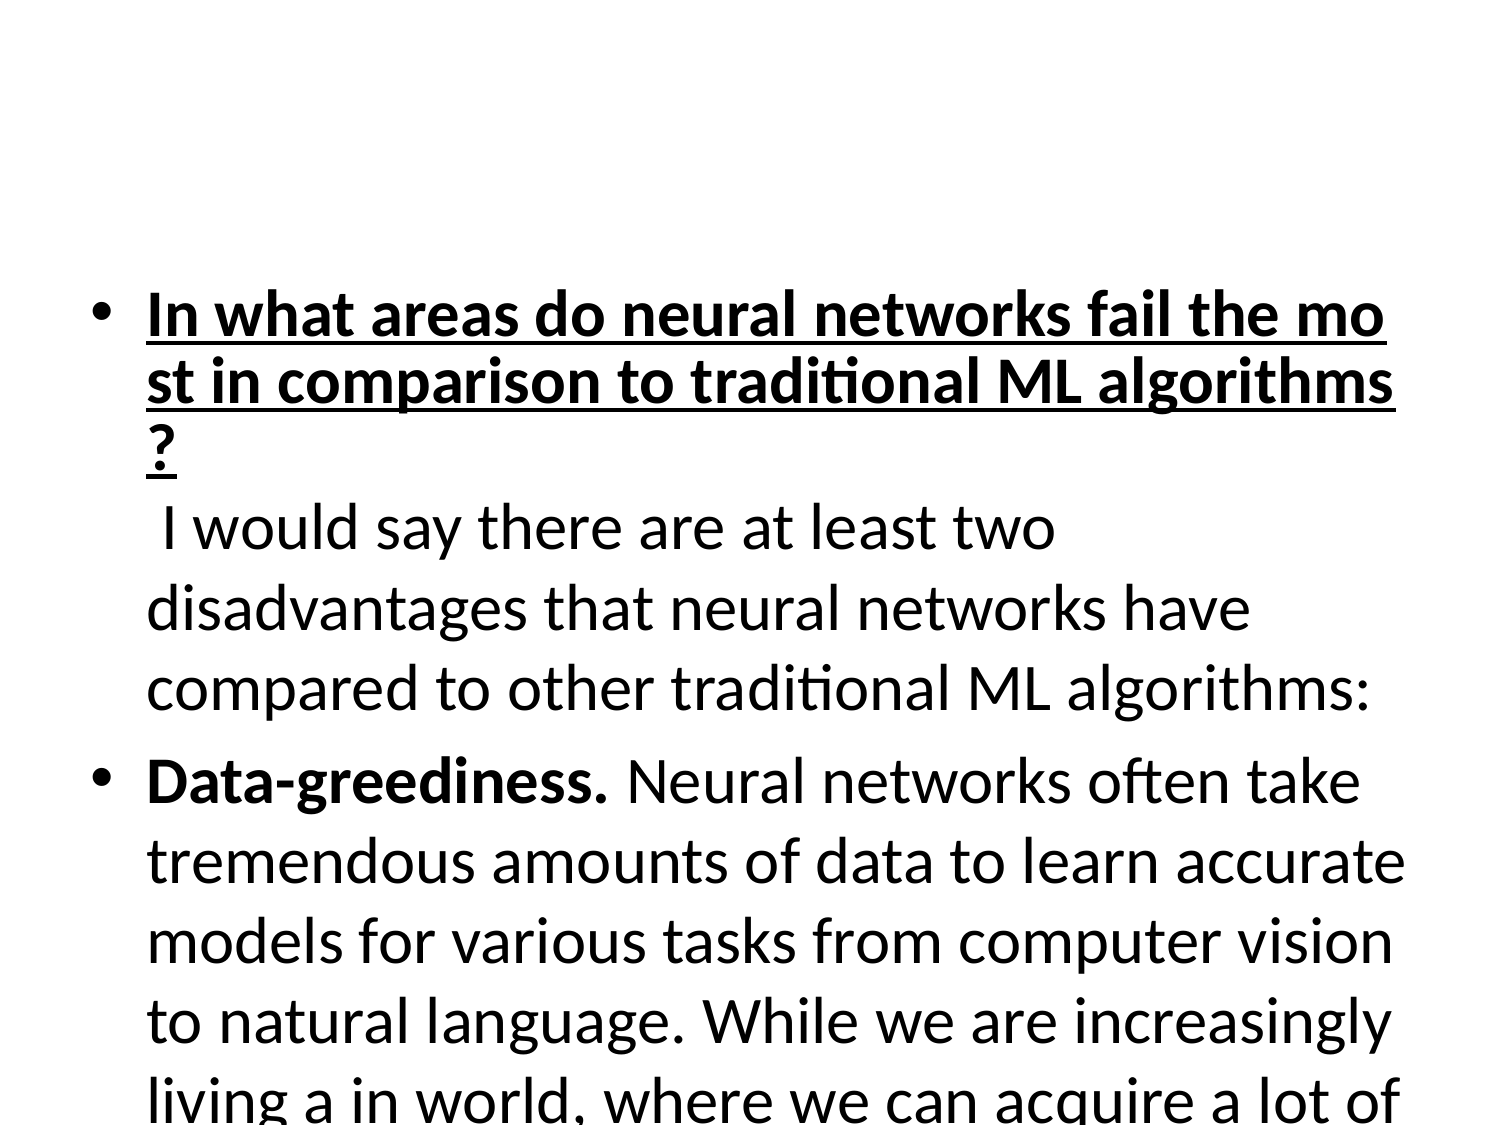

#
In what areas do neural networks fail the most in comparison to traditional ML algorithms? I would say there are at least two disadvantages that neural networks have compared to other traditional ML algorithms:
Data-greediness. Neural networks often take tremendous amounts of data to learn accurate models for various tasks from computer vision to natural language. While we are increasingly living a in world, where we can acquire a lot of data, for many tasks it is still extremely expensive to get labelled data. Consider as an example, building a conversational dialogue system. It’s very hard to get hundreds of thousands of annotated conversations to feed a neural network, but that’s often what we need to achieve competent performance.
Interpretability. Neural networks learn very complex higher-order decision boundaries to model phenomena. While this allows them to perform so well on many tasks, it also makes it extremely difficult to probe the model to understand why and how it is doing so well. Much of the time, they effectively behave like black boxes that force you to pray to the all-might Deep Learning Gods for a generous bounty. While there has been ongoing work on increasing model interpretability, it is still very much an unsolved research problem. As a point of comparison, traditional ML algorithms such as decision trees, various types of regression, etc. are much easier to interpret.